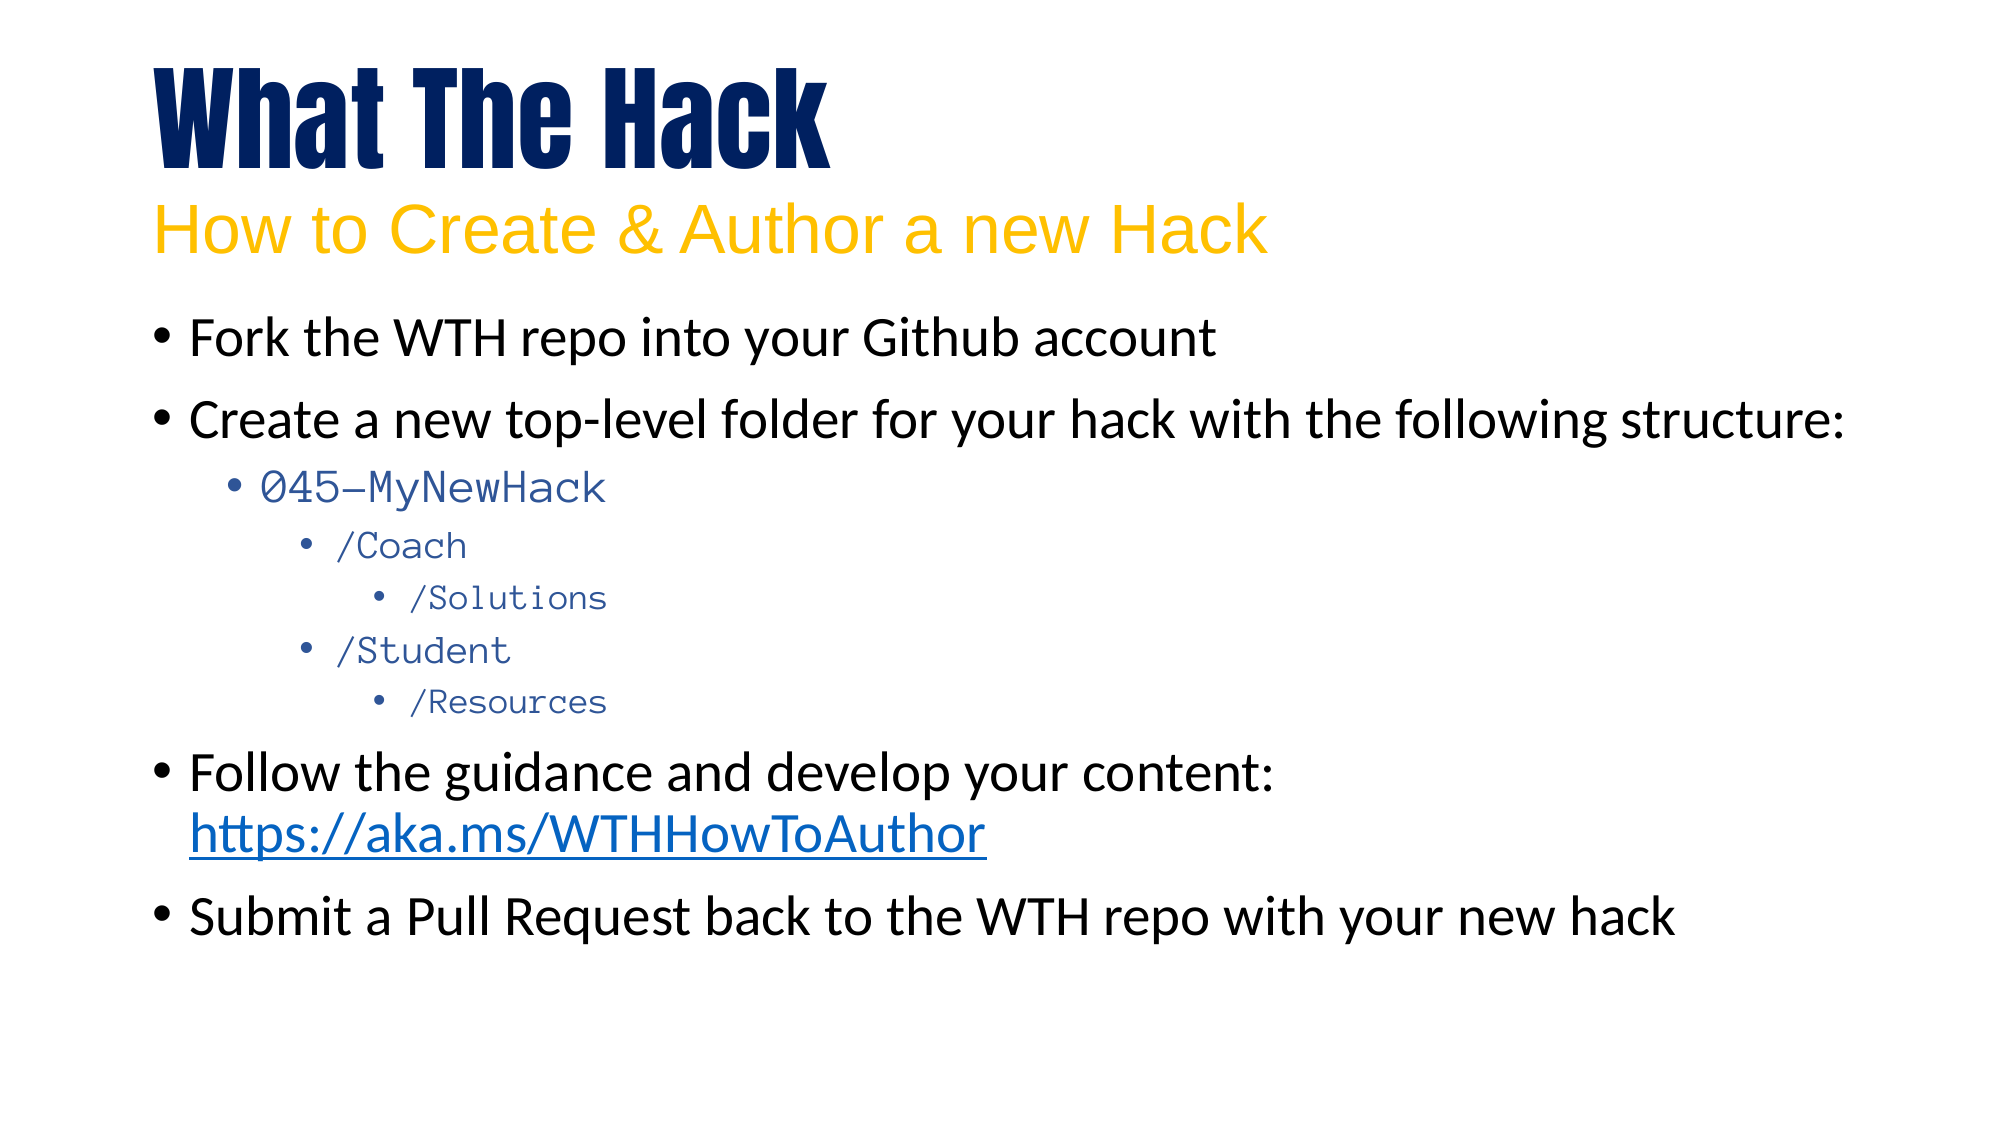

# What The Hack How to Create & Author a new Hack
Fork the WTH repo into your Github account
Create a new top-level folder for your hack with the following structure:
045-MyNewHack
/Coach
/Solutions
/Student
/Resources
Follow the guidance and develop your content: https://aka.ms/WTHHowToAuthor
Submit a Pull Request back to the WTH repo with your new hack